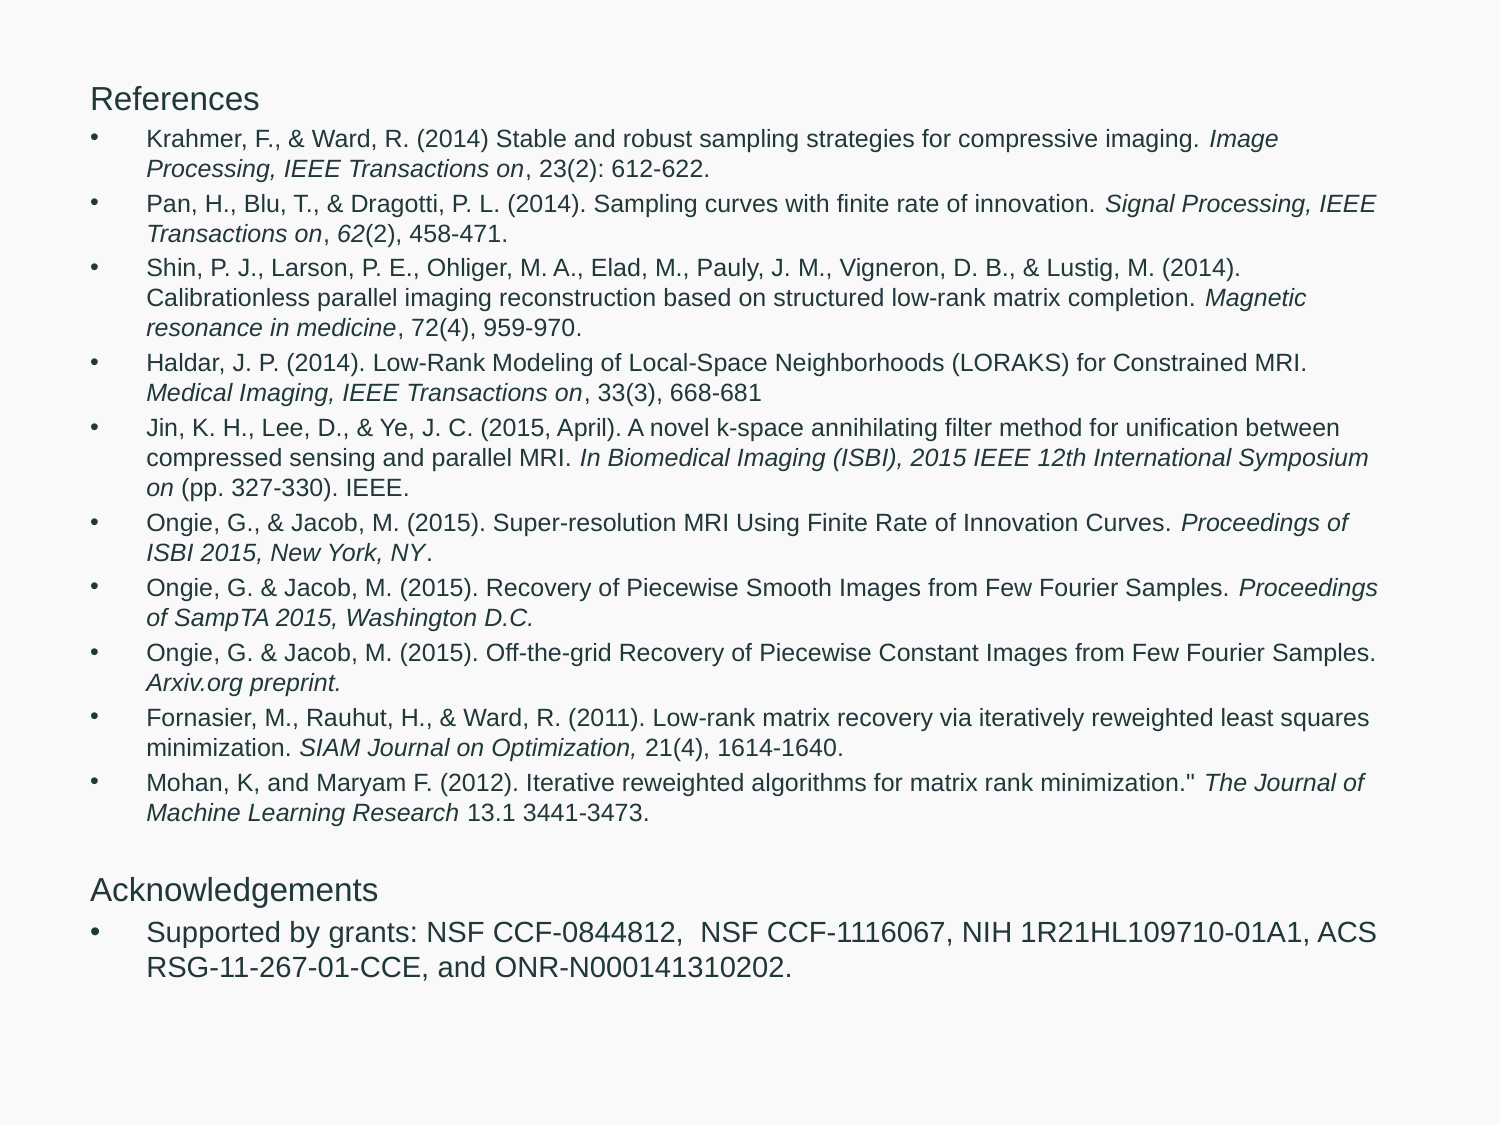

References
Krahmer, F., & Ward, R. (2014) Stable and robust sampling strategies for compressive imaging. Image Processing, IEEE Transactions on, 23(2): 612-622.
Pan, H., Blu, T., & Dragotti, P. L. (2014). Sampling curves with finite rate of innovation. Signal Processing, IEEE Transactions on, 62(2), 458-471.
Shin, P. J., Larson, P. E., Ohliger, M. A., Elad, M., Pauly, J. M., Vigneron, D. B., & Lustig, M. (2014). Calibrationless parallel imaging reconstruction based on structured low‐rank matrix completion. Magnetic resonance in medicine, 72(4), 959-970.
Haldar, J. P. (2014). Low-Rank Modeling of Local-Space Neighborhoods (LORAKS) for Constrained MRI. Medical Imaging, IEEE Transactions on, 33(3), 668-681
Jin, K. H., Lee, D., & Ye, J. C. (2015, April). A novel k-space annihilating filter method for unification between compressed sensing and parallel MRI. In Biomedical Imaging (ISBI), 2015 IEEE 12th International Symposium on (pp. 327-330). IEEE.
Ongie, G., & Jacob, M. (2015). Super-resolution MRI Using Finite Rate of Innovation Curves. Proceedings of ISBI 2015, New York, NY.
Ongie, G. & Jacob, M. (2015). Recovery of Piecewise Smooth Images from Few Fourier Samples. Proceedings of SampTA 2015, Washington D.C.
Ongie, G. & Jacob, M. (2015). Off-the-grid Recovery of Piecewise Constant Images from Few Fourier Samples. Arxiv.org preprint.
Fornasier, M., Rauhut, H., & Ward, R. (2011). Low-rank matrix recovery via iteratively reweighted least squares minimization. SIAM Journal on Optimization, 21(4), 1614-1640.
Mohan, K, and Maryam F. (2012). Iterative reweighted algorithms for matrix rank minimization." The Journal of Machine Learning Research 13.1 3441-3473.

Acknowledgements
Supported by grants: NSF CCF-0844812,  NSF CCF-1116067, NIH 1R21HL109710-01A1, ACS RSG-11-267-01-CCE, and ONR-N000141310202.